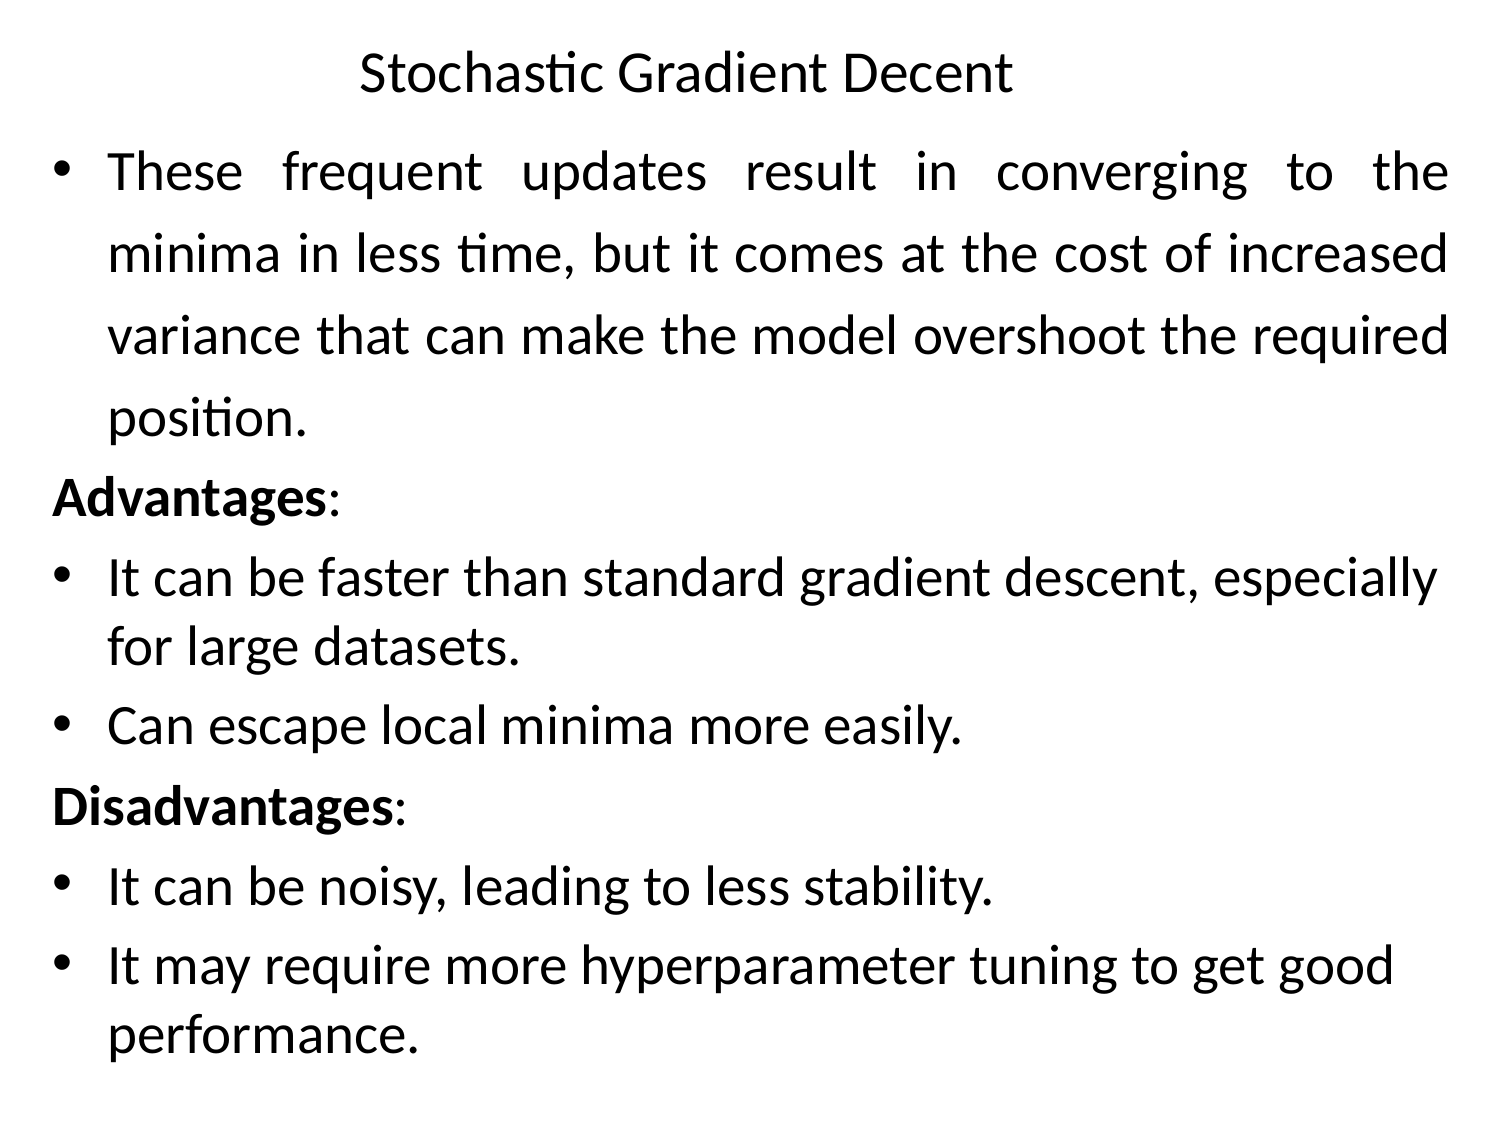

# Stochastic Gradient Decent
These frequent updates result in converging to the minima in less time, but it comes at the cost of increased variance that can make the model overshoot the required position.
Advantages:
It can be faster than standard gradient descent, especially for large datasets.
Can escape local minima more easily.
Disadvantages:
It can be noisy, leading to less stability.
It may require more hyperparameter tuning to get good performance.